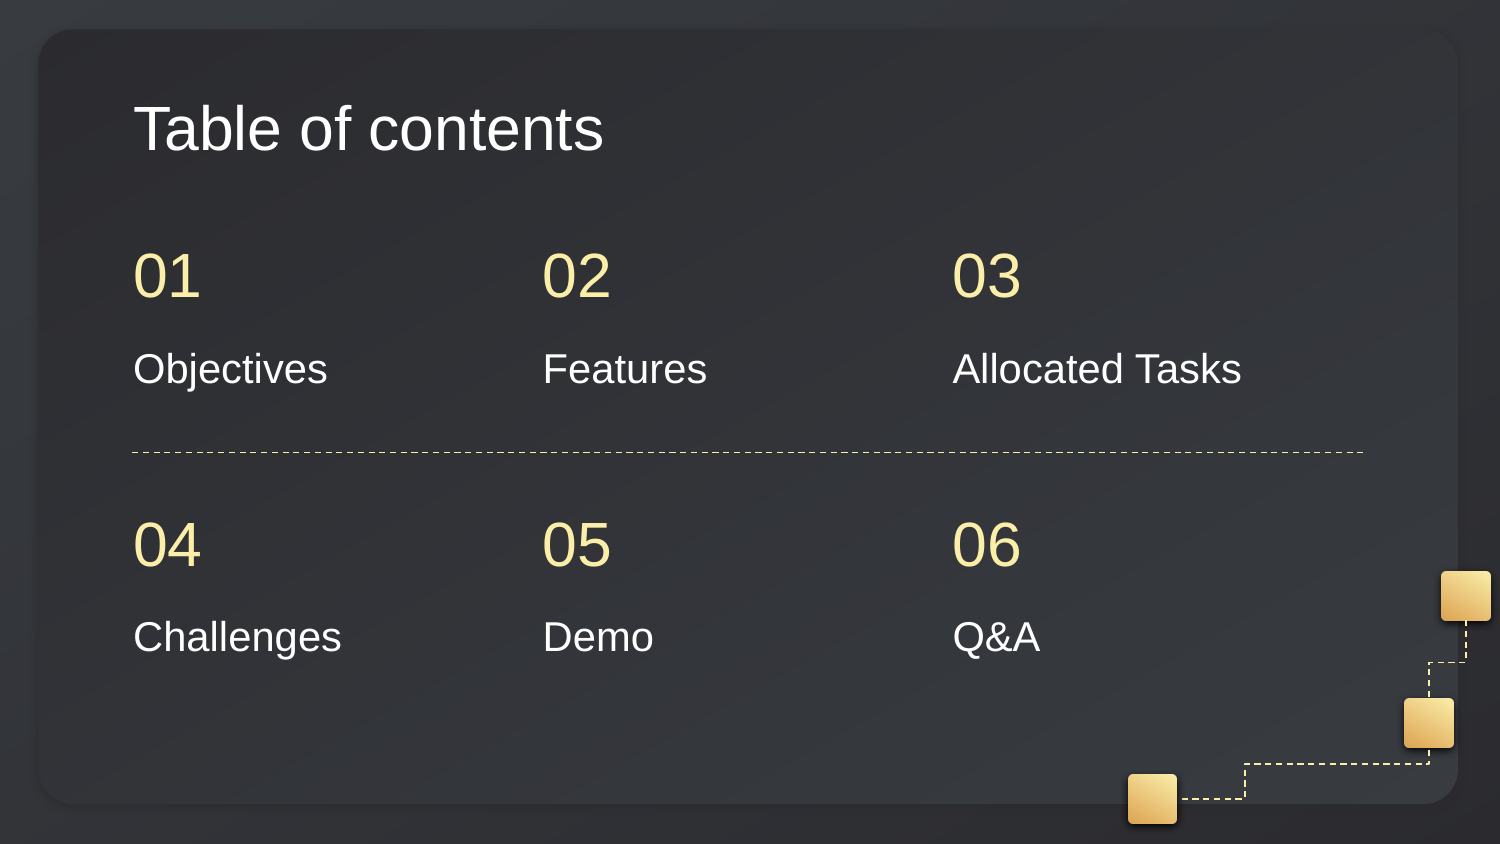

# Table of contents
03
01
02
Objectives
Features
Allocated Tasks

04
05
06
Challenges

Demo

Q&A